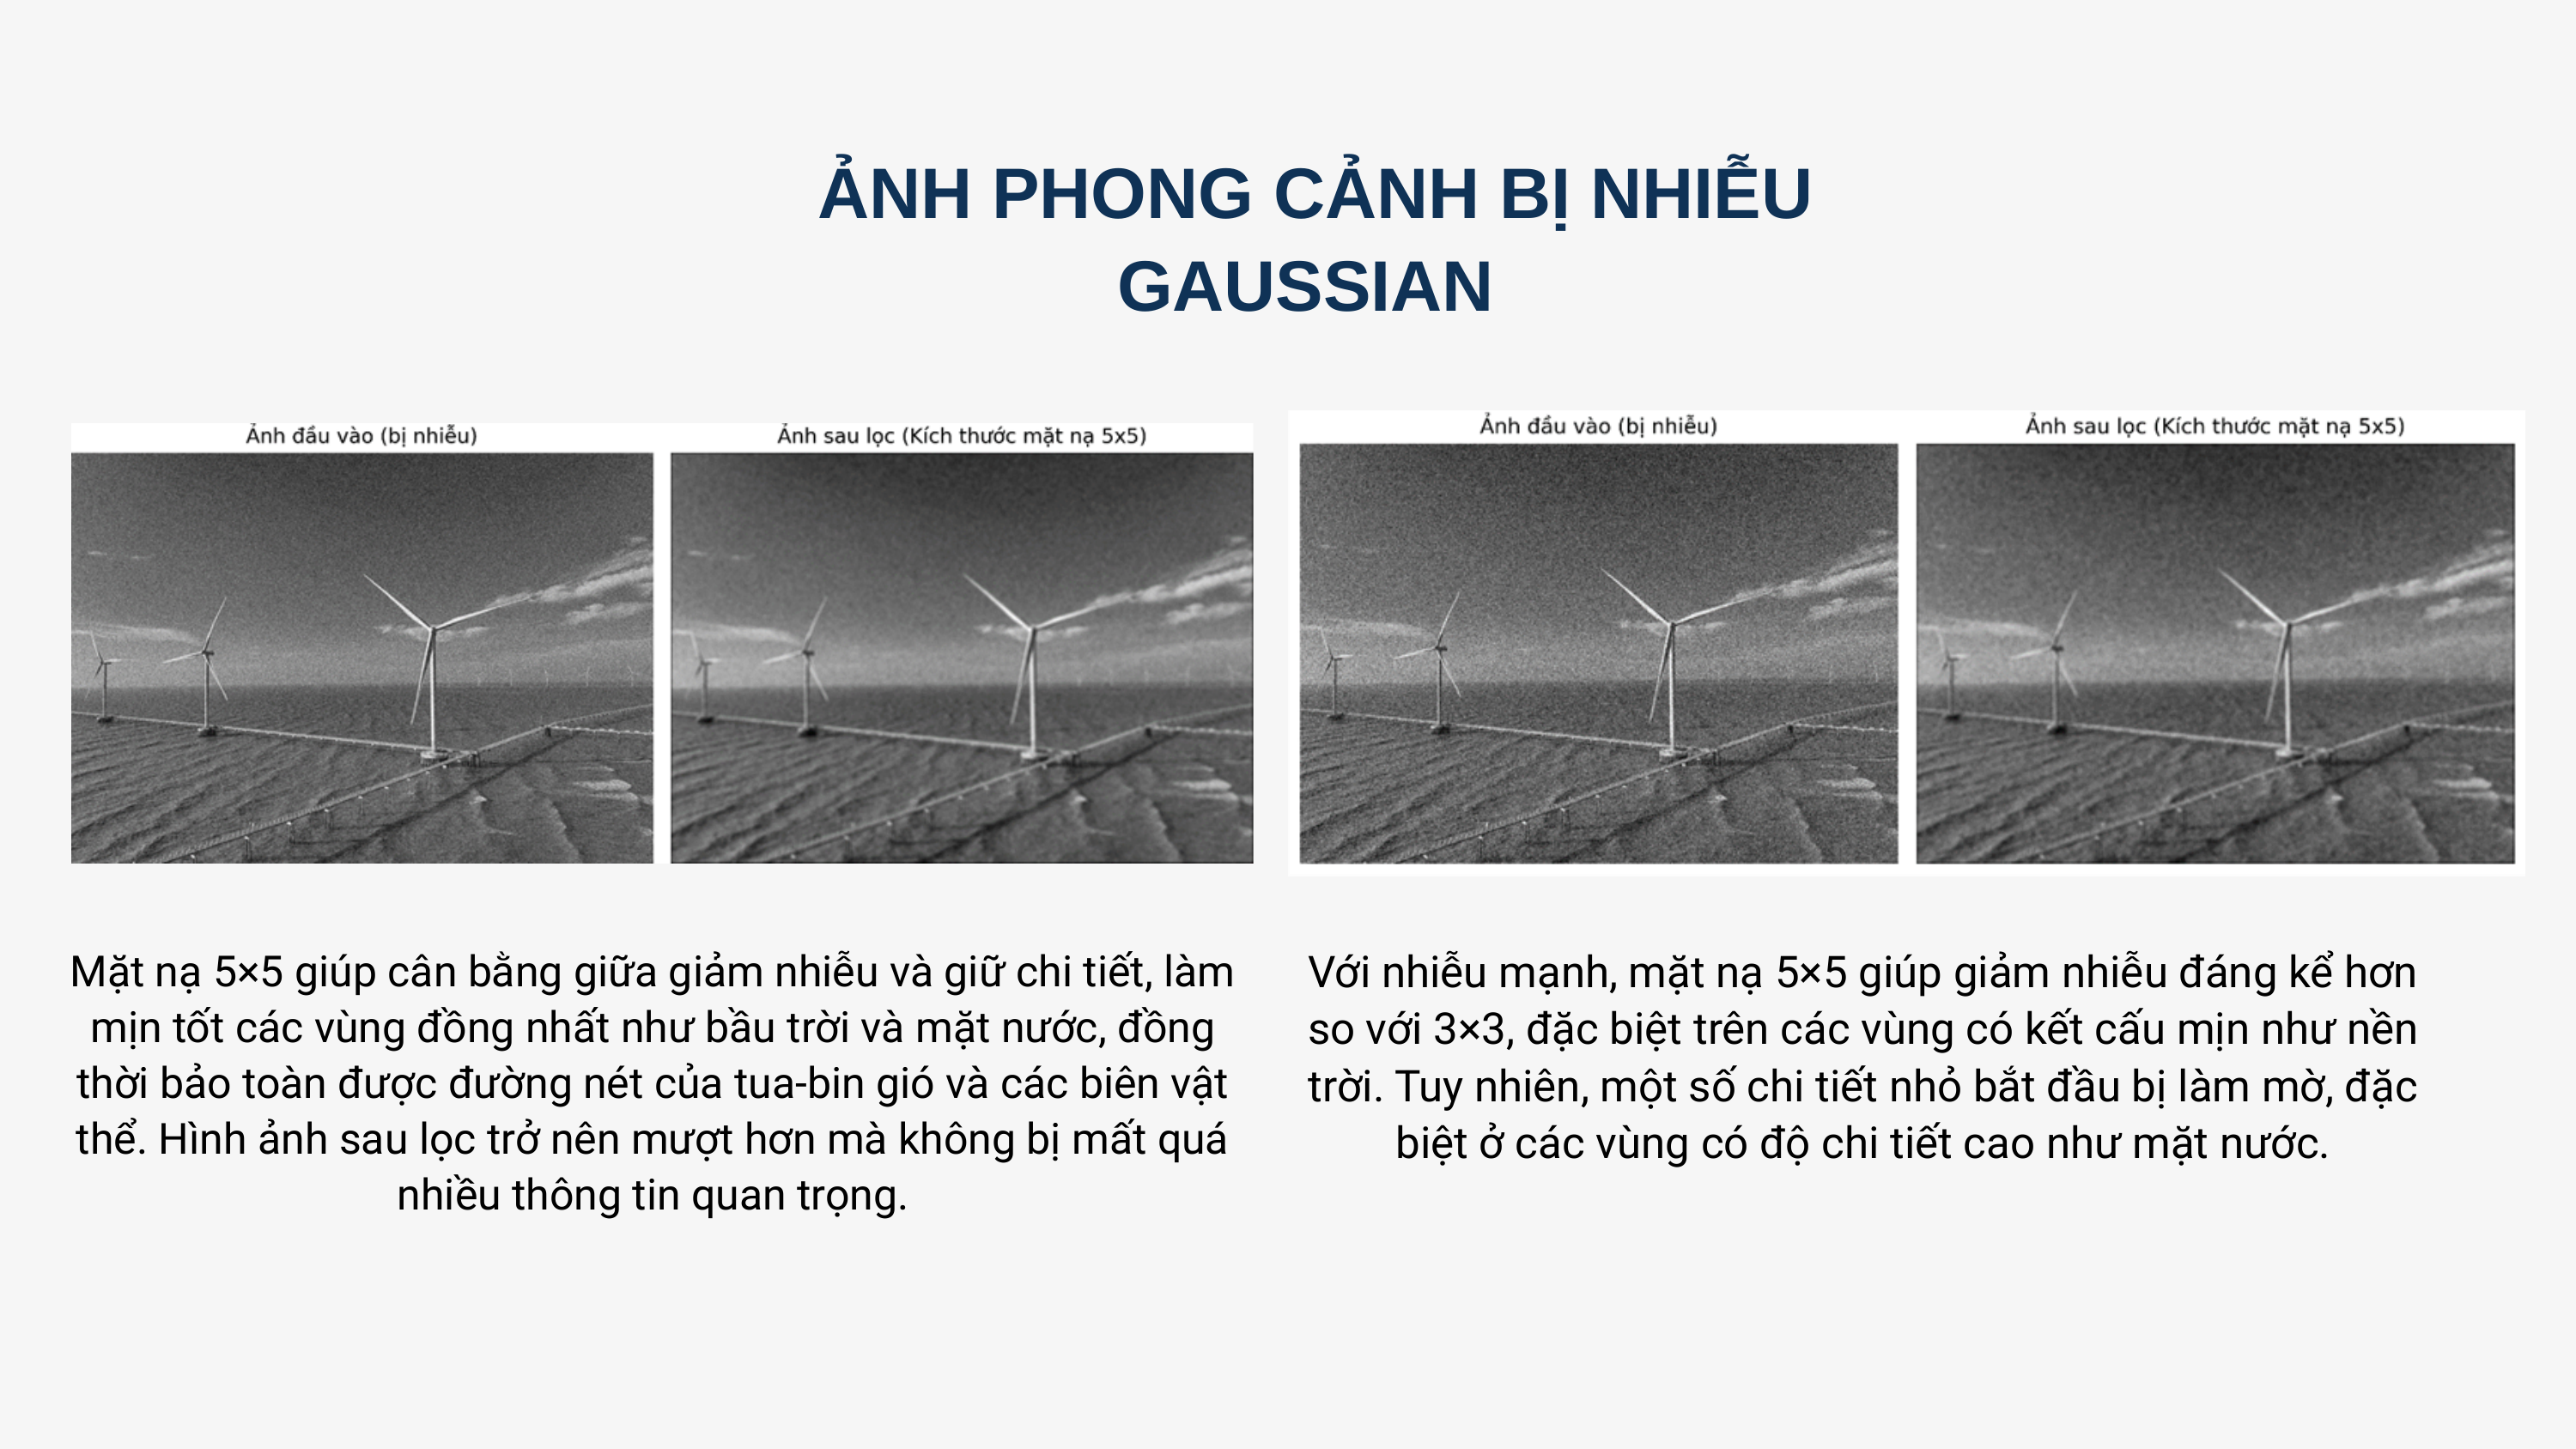

ẢNH PHONG CẢNH BỊ NHIỄU GAUSSIAN

Mặt nạ 5×5 giúp cân bằng giữa giảm nhiễu và giữ chi tiết, làm mịn tốt các vùng đồng nhất như bầu trời và mặt nước, đồng thời bảo toàn được đường nét của tua-bin gió và các biên vật thể. Hình ảnh sau lọc trở nên mượt hơn mà không bị mất quá nhiều thông tin quan trọng.
Với nhiễu mạnh, mặt nạ 5×5 giúp giảm nhiễu đáng kể hơn so với 3×3, đặc biệt trên các vùng có kết cấu mịn như nền trời. Tuy nhiên, một số chi tiết nhỏ bắt đầu bị làm mờ, đặc biệt ở các vùng có độ chi tiết cao như mặt nước.